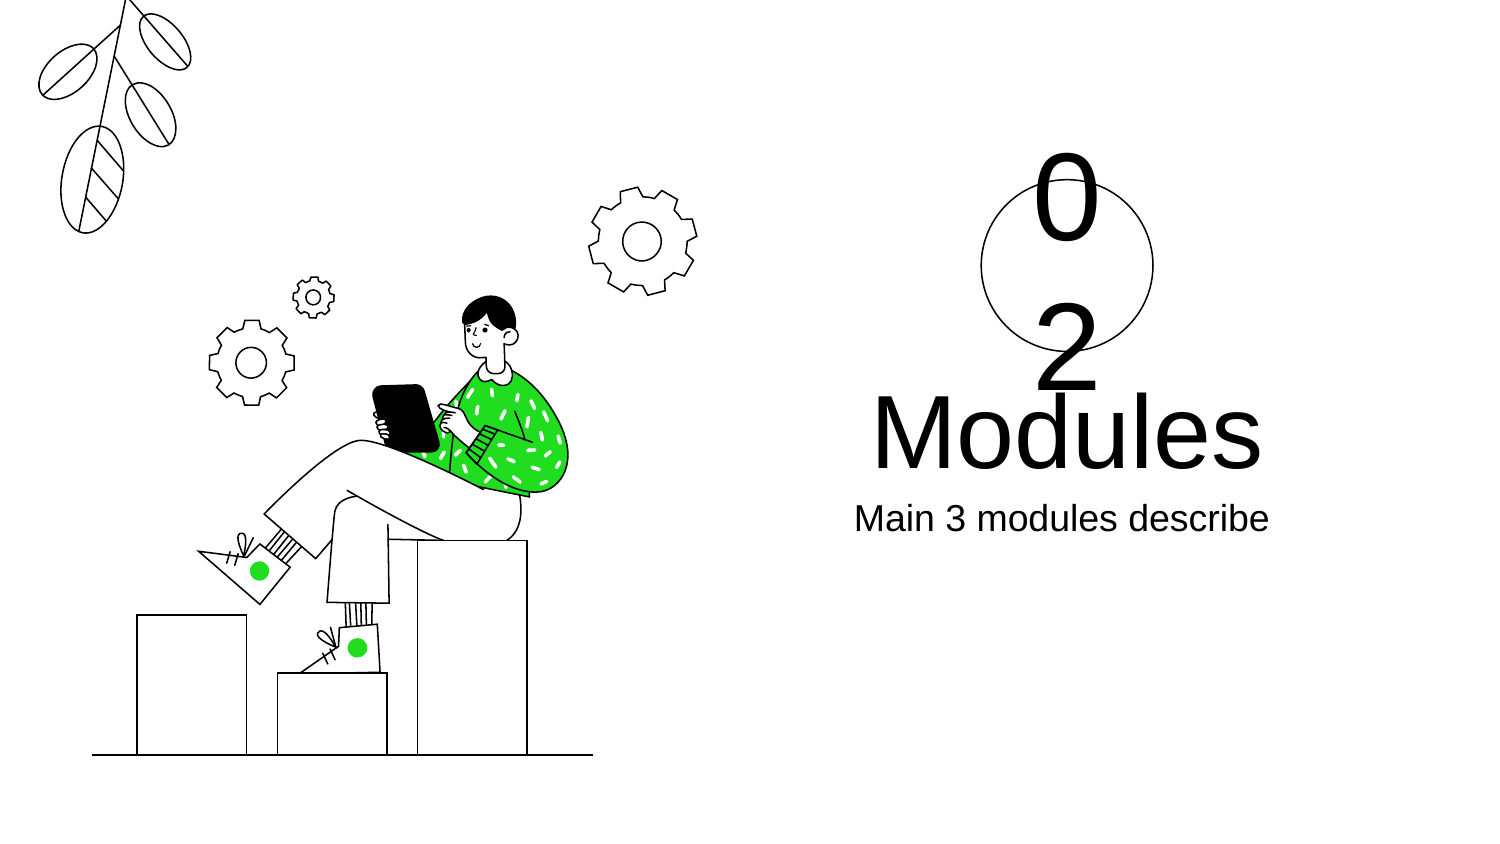

02

# Modules

Main 3 modules describe